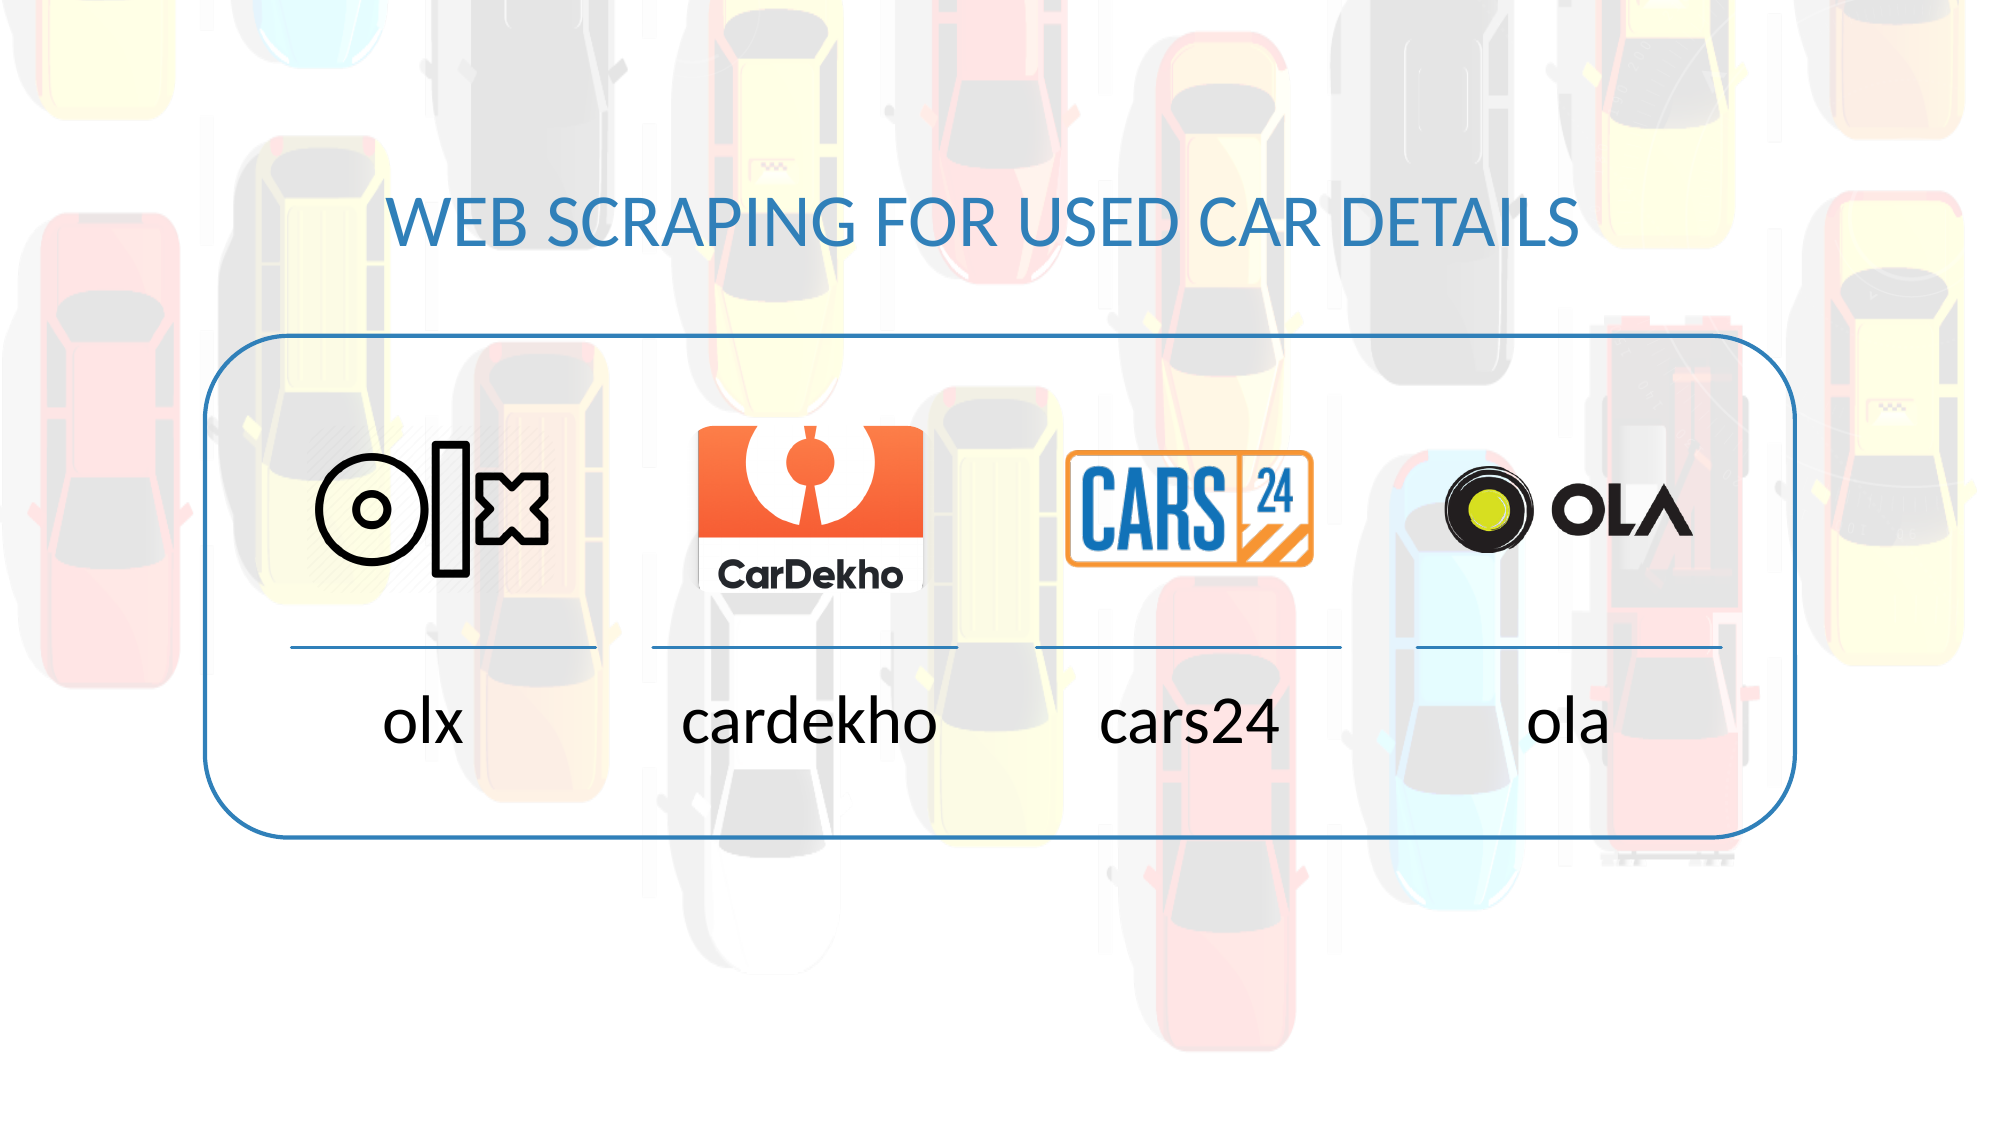

# WEB SCRAPING FOR USED CAR DETAILS
olx
cardekho
cars24
ola